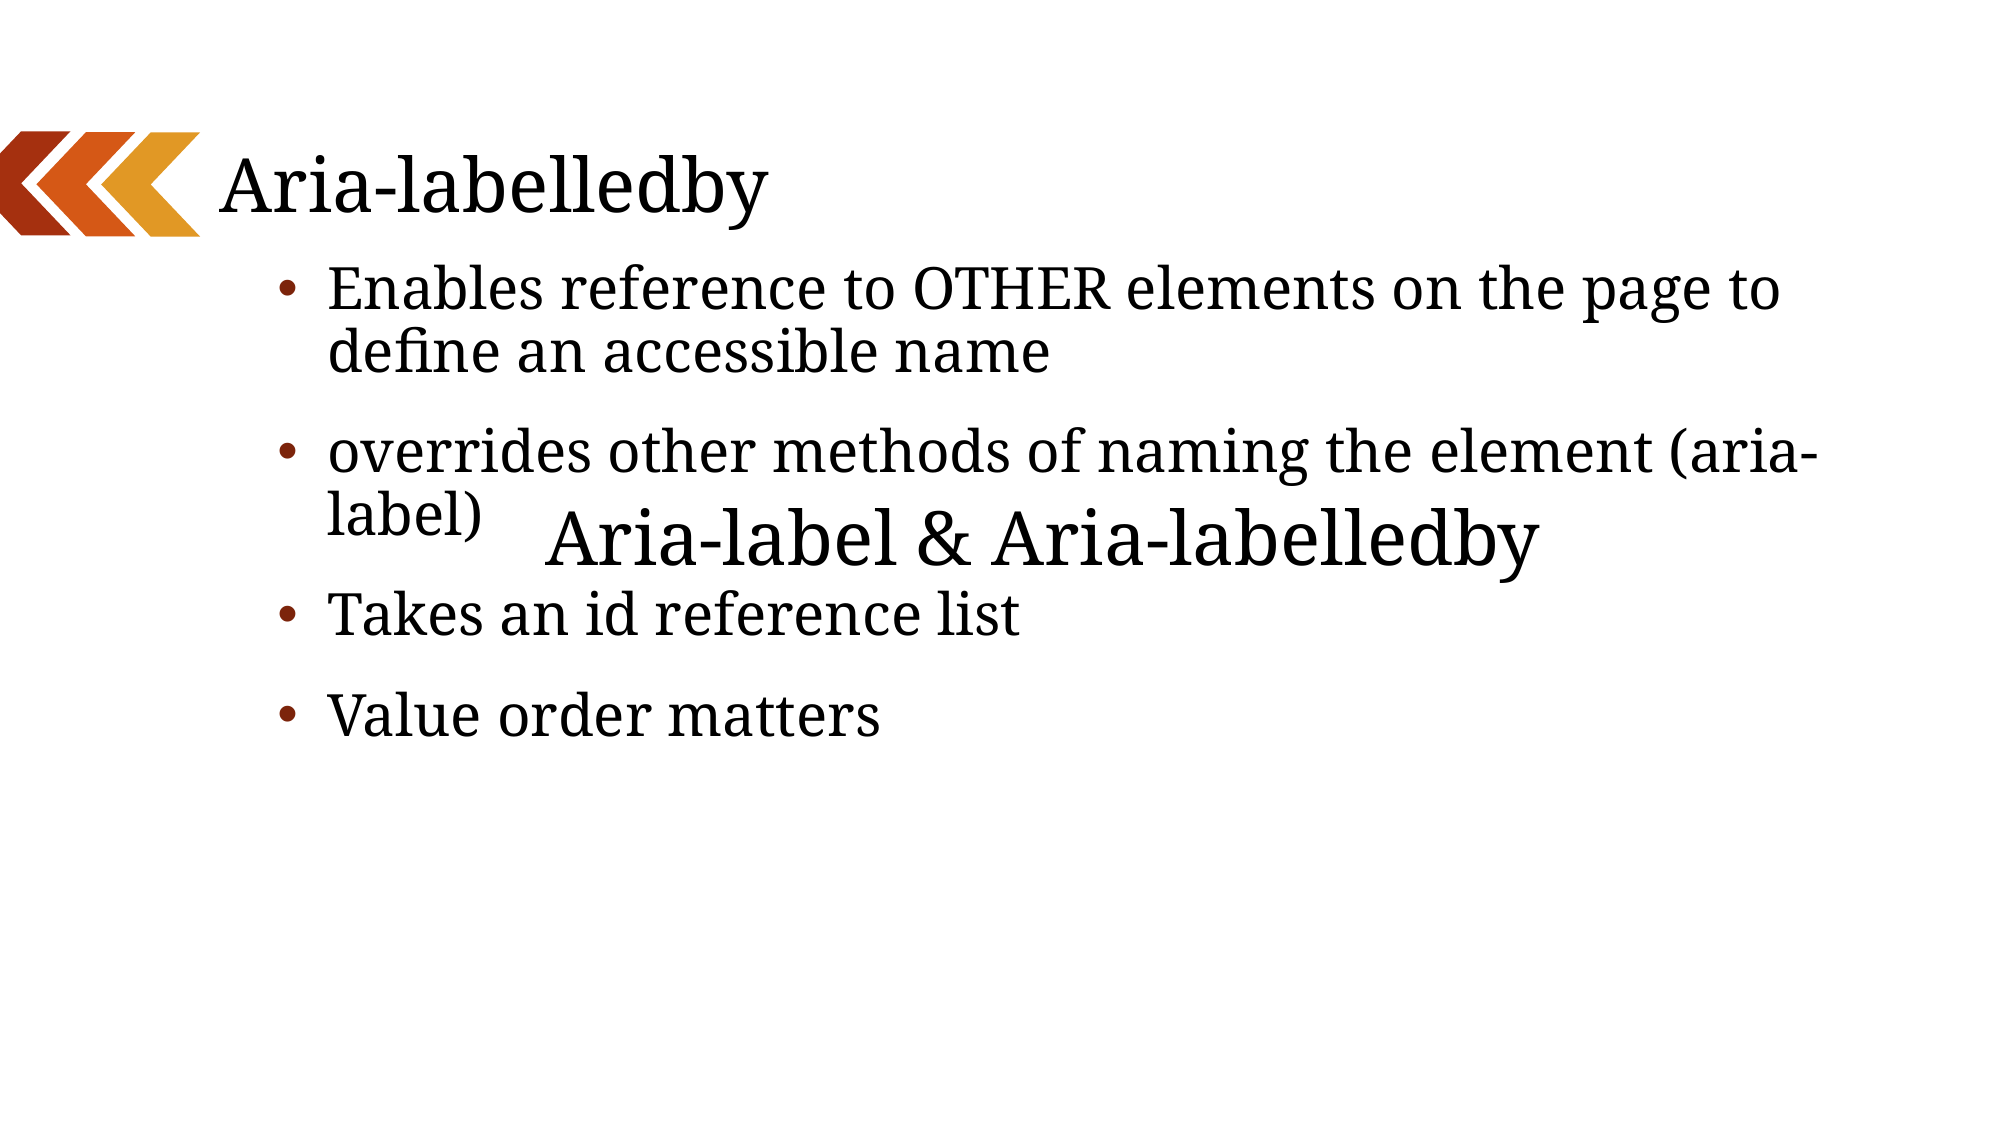

# Aria-labelledby
Enables reference to OTHER elements on the page to define an accessible name
overrides other methods of naming the element (aria-label)
Takes an id reference list
Value order matters
Aria-label & Aria-labelledby